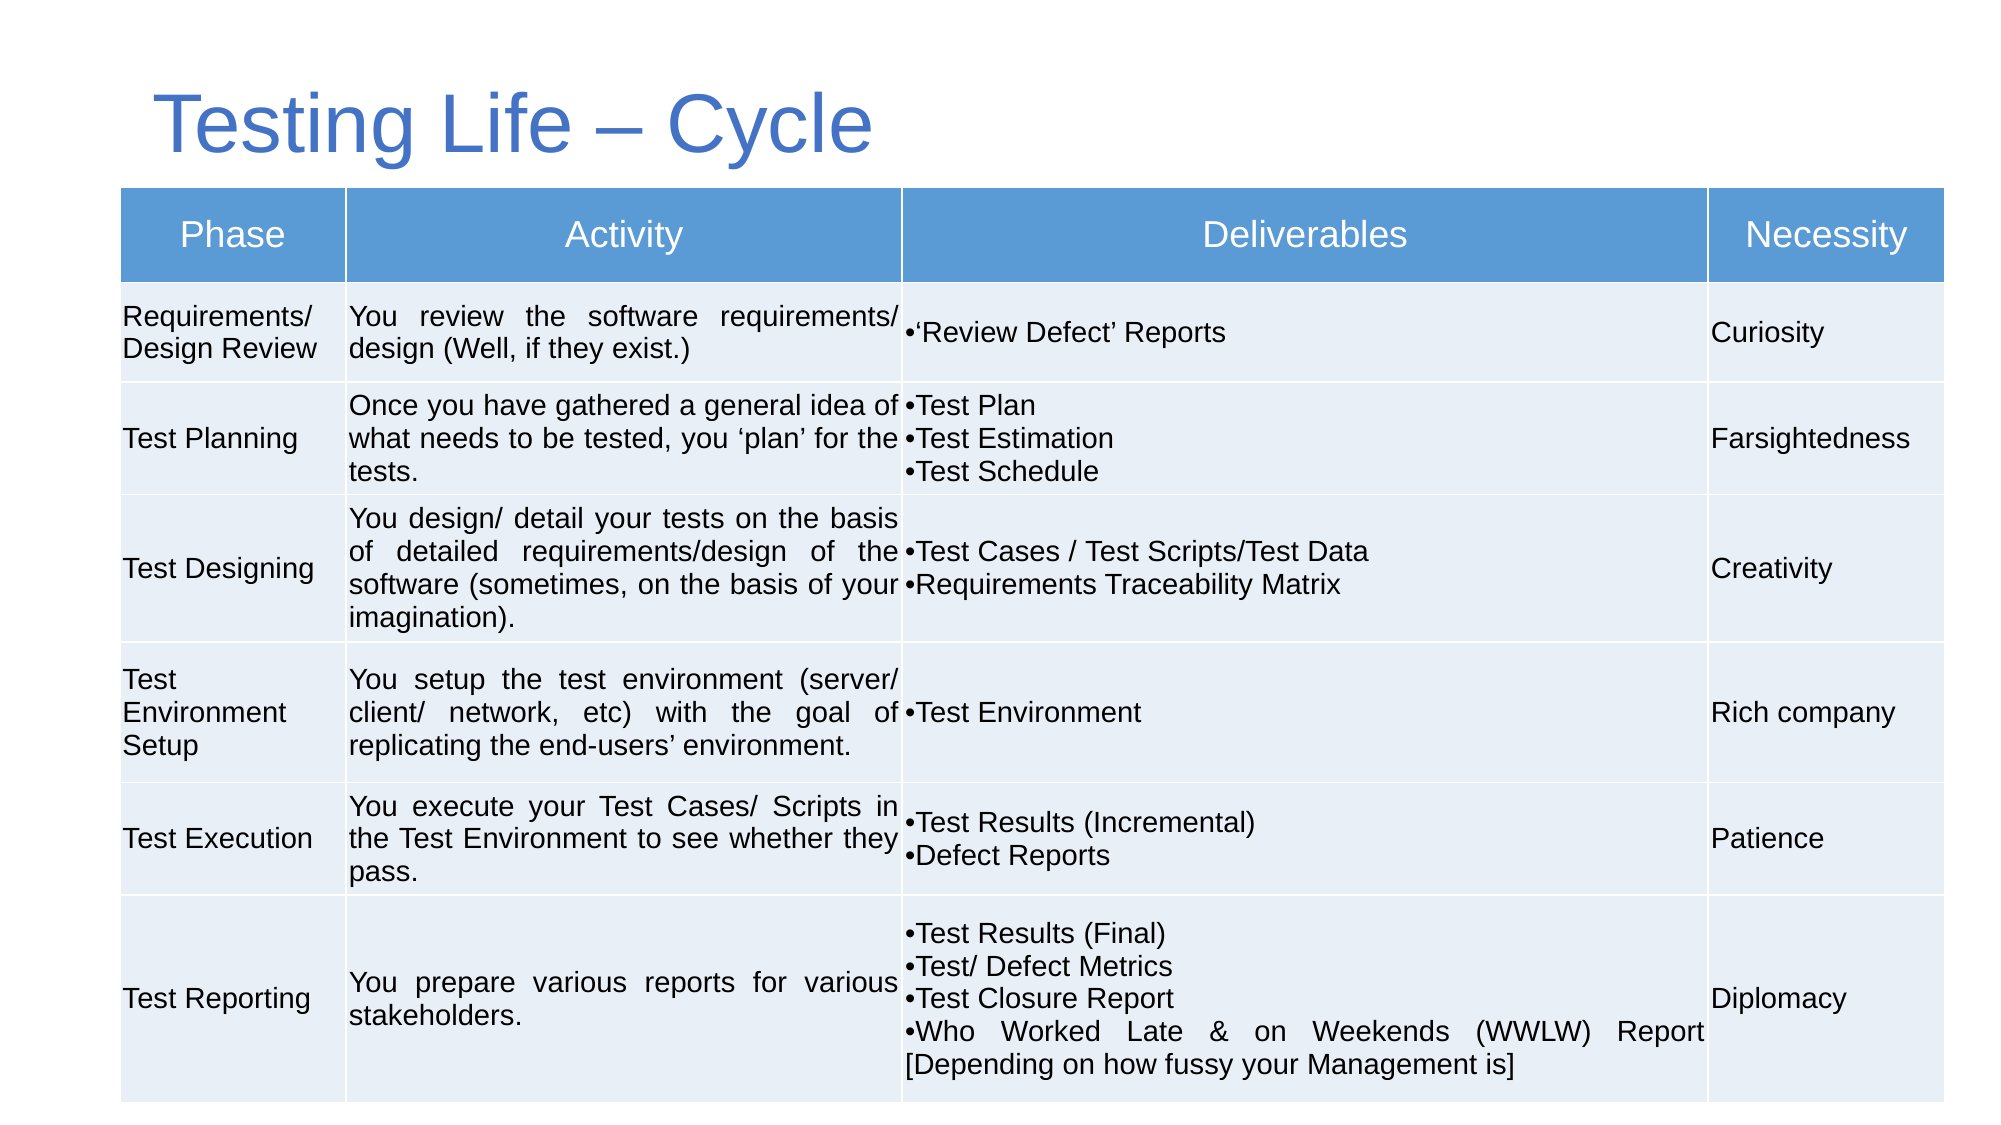

# Testing Life – Cycle
| Phase | Activity | Deliverables | Necessity |
| --- | --- | --- | --- |
| Requirements/ Design Review | You review the software requirements/ design (Well, if they exist.) | ‘Review Defect’ Reports | Curiosity |
| Test Planning | Once you have gathered a general idea of what needs to be tested, you ‘plan’ for the tests. | Test Plan Test Estimation Test Schedule | Farsightedness |
| Test Designing | You design/ detail your tests on the basis of detailed requirements/design of the software (sometimes, on the basis of your imagination). | Test Cases / Test Scripts/Test Data Requirements Traceability Matrix | Creativity |
| Test Environment Setup | You setup the test environment (server/ client/ network, etc) with the goal of replicating the end-users’ environment. | Test Environment | Rich company |
| Test Execution | You execute your Test Cases/ Scripts in the Test Environment to see whether they pass. | Test Results (Incremental) Defect Reports | Patience |
| Test Reporting | You prepare various reports for various stakeholders. | Test Results (Final) Test/ Defect Metrics Test Closure Report Who Worked Late & on Weekends (WWLW) Report [Depending on how fussy your Management is] | Diplomacy |
59
Use Case